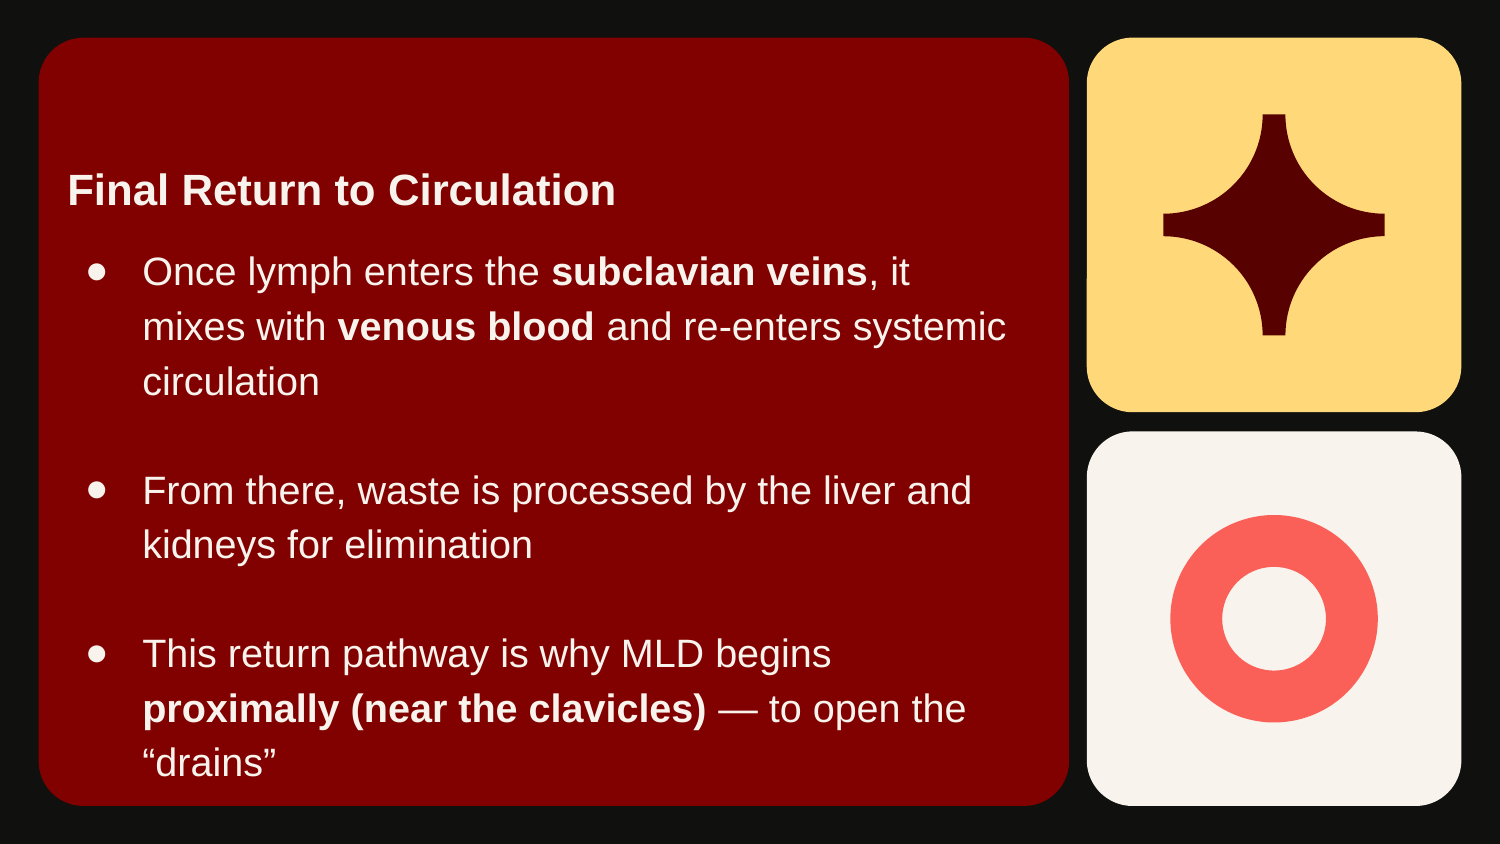

# Final Return to Circulation
Once lymph enters the subclavian veins, it mixes with venous blood and re-enters systemic circulation
From there, waste is processed by the liver and kidneys for elimination
This return pathway is why MLD begins proximally (near the clavicles) — to open the “drains”